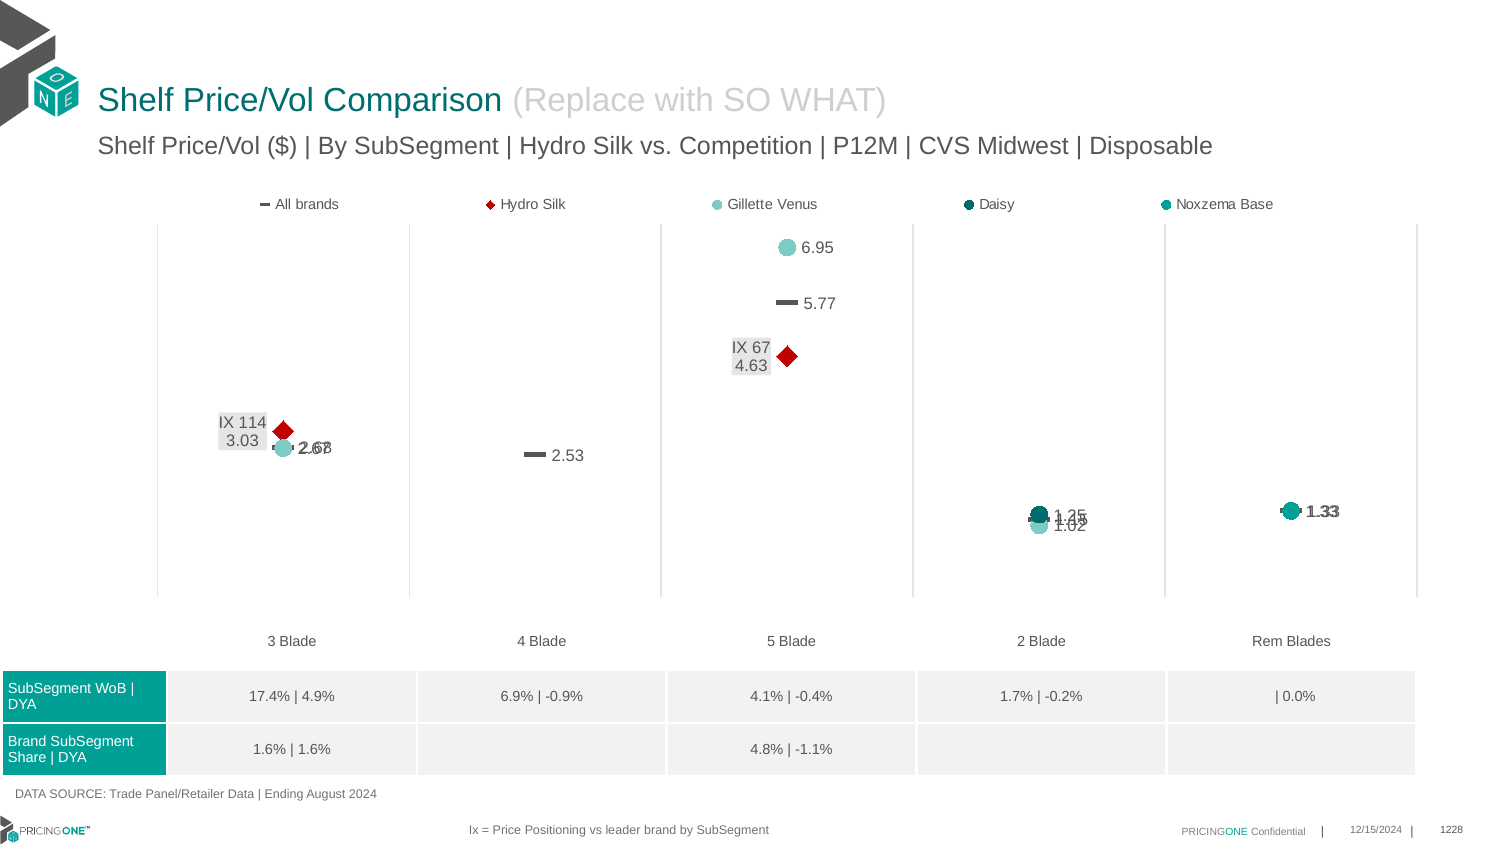

# Shelf Price/Vol Comparison (Replace with SO WHAT)
Shelf Price/Vol ($) | By SubSegment | Hydro Silk vs. Competition | P12M | CVS Midwest | Disposable

### Chart

| Category | All brands | Hydro Silk | Gillette Venus | Daisy | Noxzema Base |
|---|---|---|---|---|---|
| IX 114 | 2.68 | 3.03 | 2.67 | None | None |
| None | 2.53 | None | None | None | None |
| IX 67 | 5.77 | 4.63 | 6.95 | None | None |
| None | 1.15 | None | 1.02 | 1.25 | None |
| None | 1.33 | None | None | None | 1.33 |
|  | 3 Blade | 4 Blade | 5 Blade | 2 Blade | Rem Blades |
| --- | --- | --- | --- | --- | --- |
| SubSegment WoB | DYA | 17.4% | 4.9% | 6.9% | -0.9% | 4.1% | -0.4% | 1.7% | -0.2% | | 0.0% |
| Brand SubSegment Share | DYA | 1.6% | 1.6% |  | 4.8% | -1.1% |  |  |
DATA SOURCE: Trade Panel/Retailer Data | Ending August 2024
Ix = Price Positioning vs leader brand by SubSegment
12/15/2024
1228